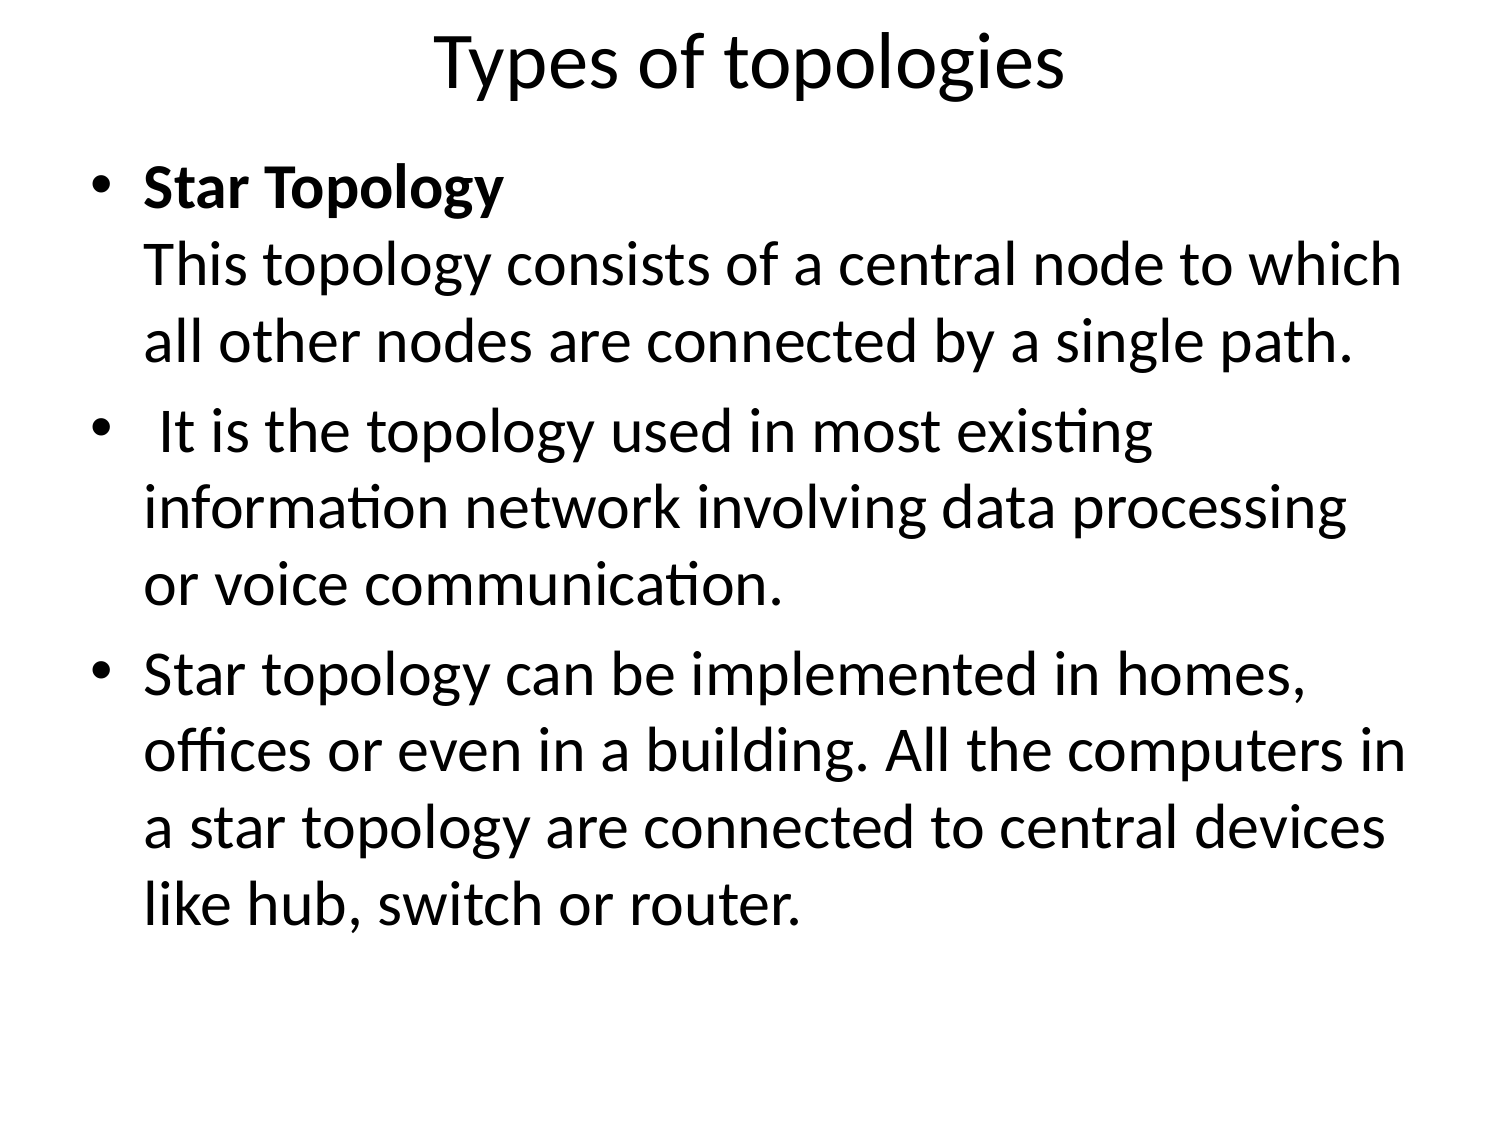

# Types of topologies
Star Topology
This topology consists of a central node to which all other nodes are connected by a single path.
 It is the topology used in most existing information network involving data processing or voice communication.
Star topology can be implemented in homes, offices or even in a building. All the computers in a star topology are connected to central devices like hub, switch or router.